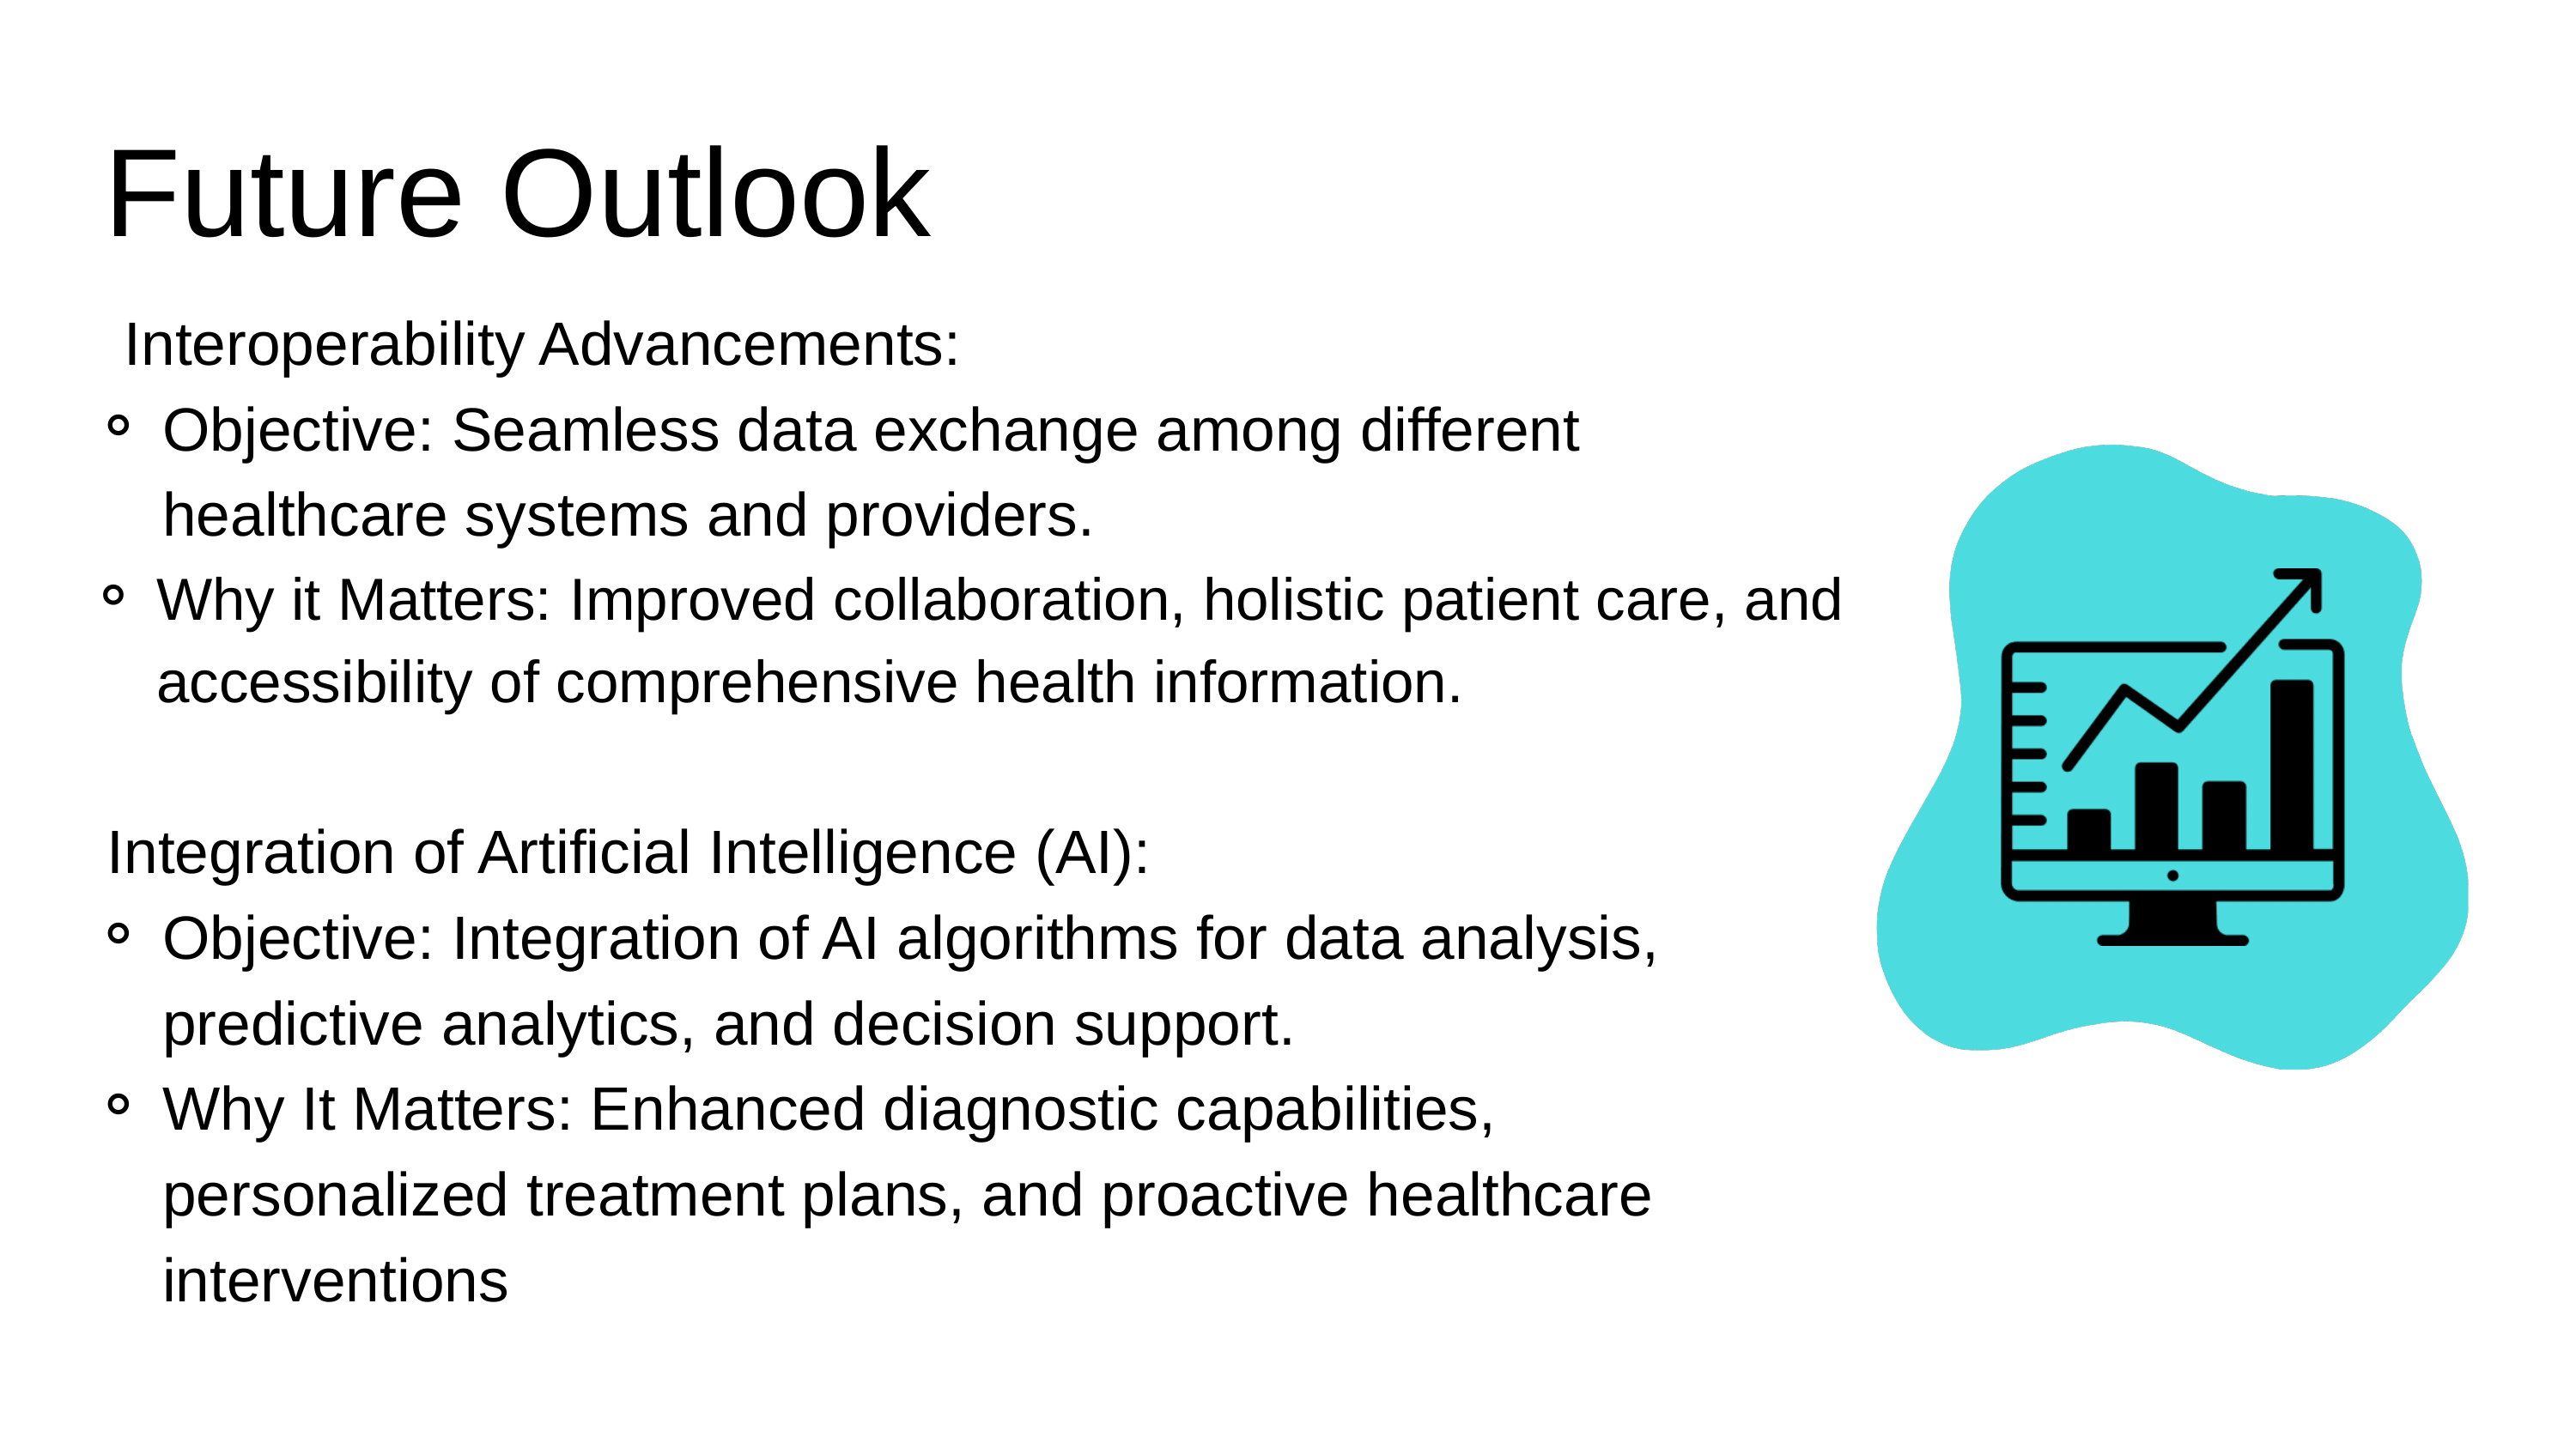

Future Outlook
          Interoperability Advancements:
Objective: Seamless data exchange among different healthcare systems and providers.
Why it Matters: Improved collaboration, holistic patient care, and accessibility of comprehensive health information.

         Integration of Artificial Intelligence (AI):
Objective: Integration of AI algorithms for data analysis, predictive analytics, and decision support.
Why It Matters: Enhanced diagnostic capabilities, personalized treatment plans, and proactive healthcare interventions